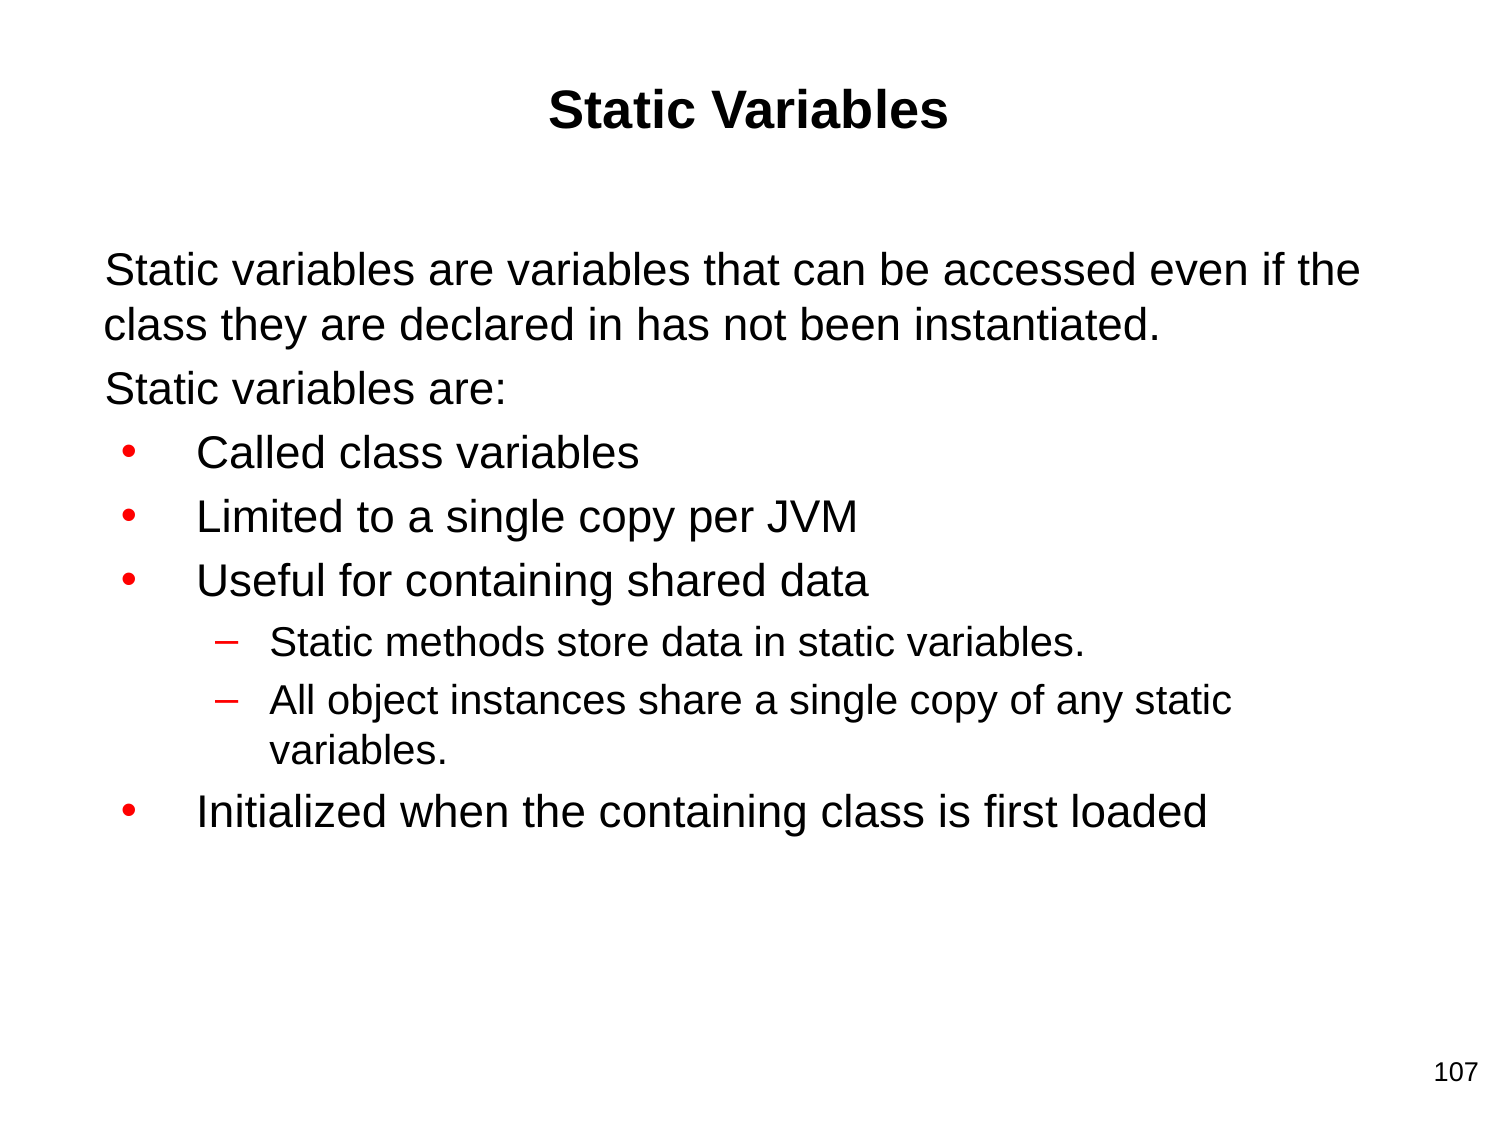

# Static Variables
Static variables are variables that can be accessed even if the class they are declared in has not been instantiated.
Static variables are:
Called class variables
Limited to a single copy per JVM
Useful for containing shared data
Static methods store data in static variables.
All object instances share a single copy of any static variables.
Initialized when the containing class is first loaded
107